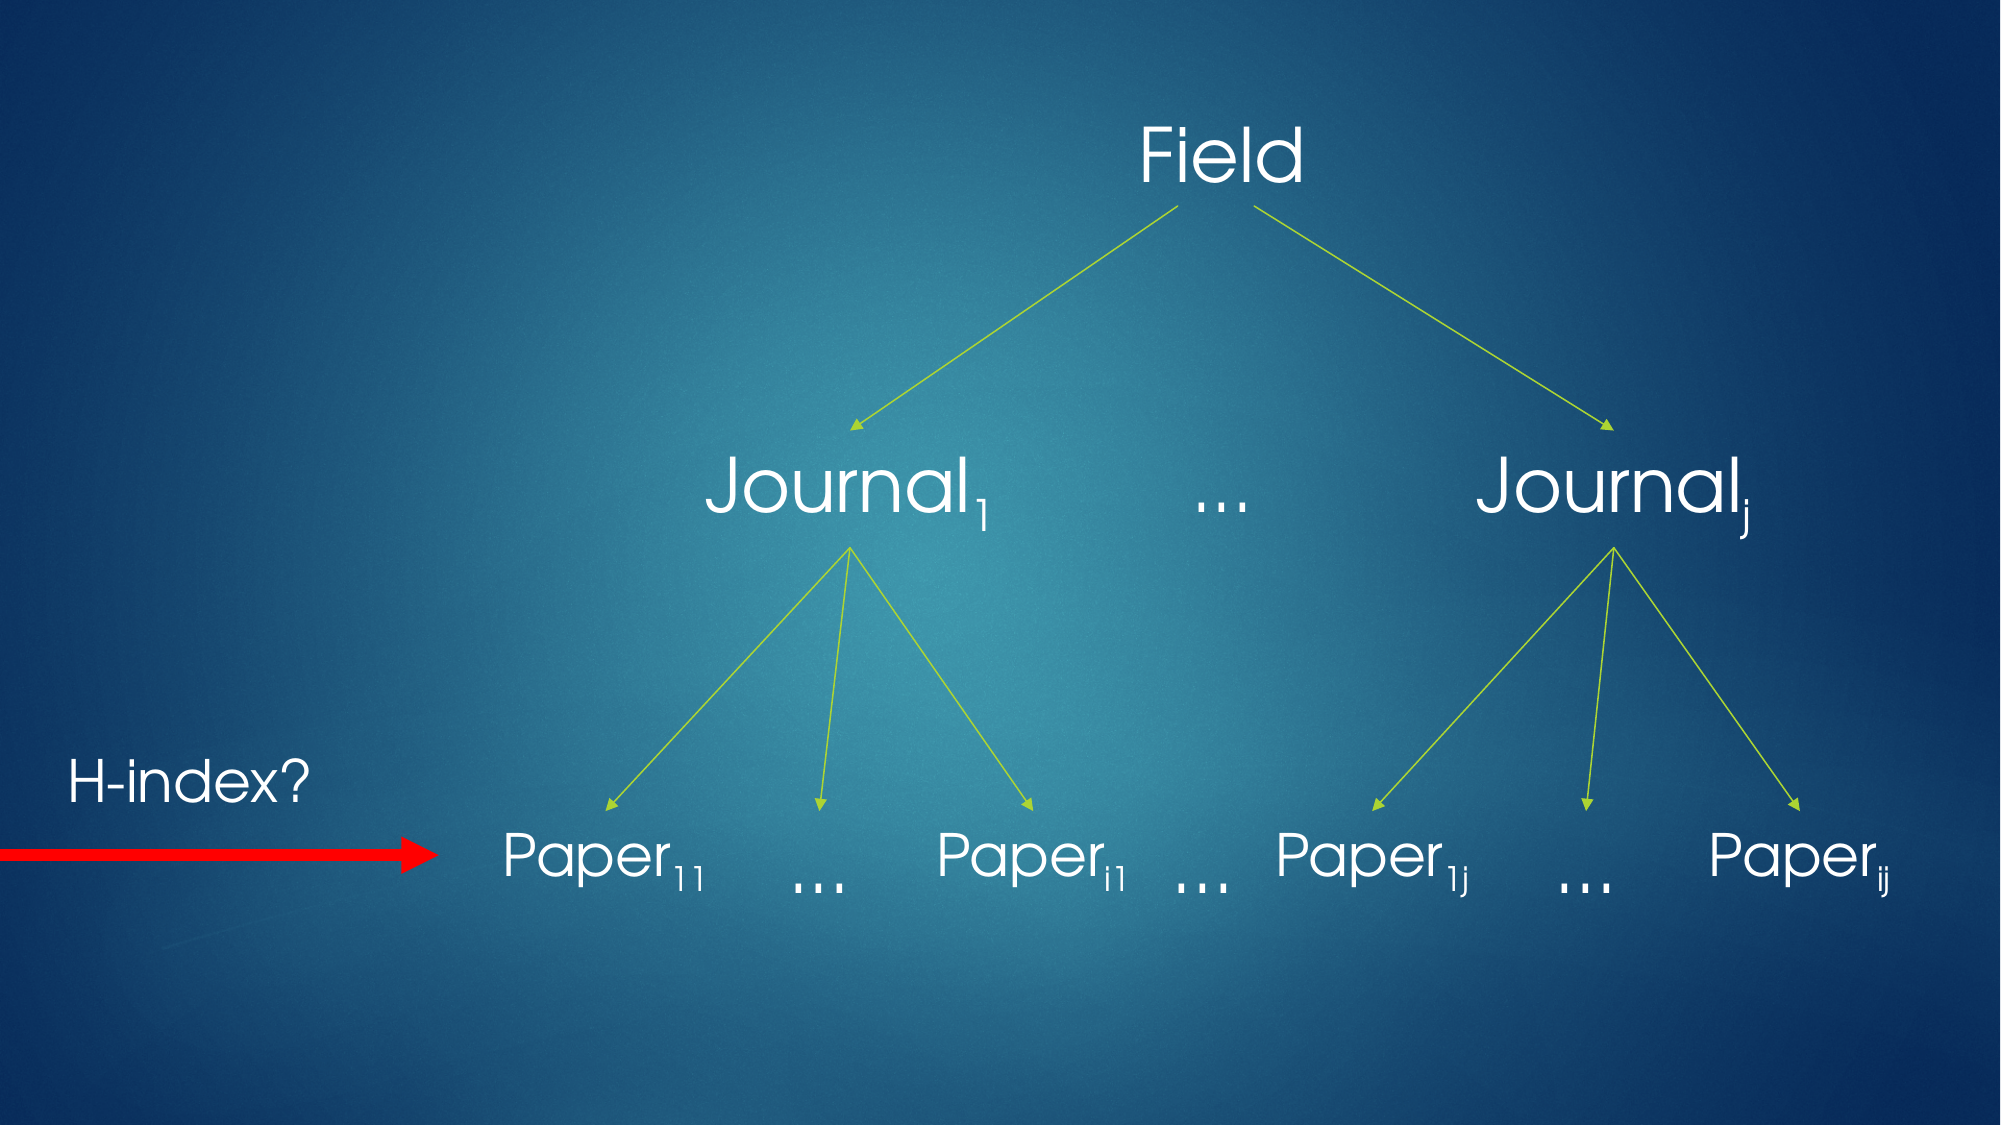

Field
...
Journalj
Journal1
H-index?
Paper11
...
Paperi1
...
Paper1j
...
Paperij